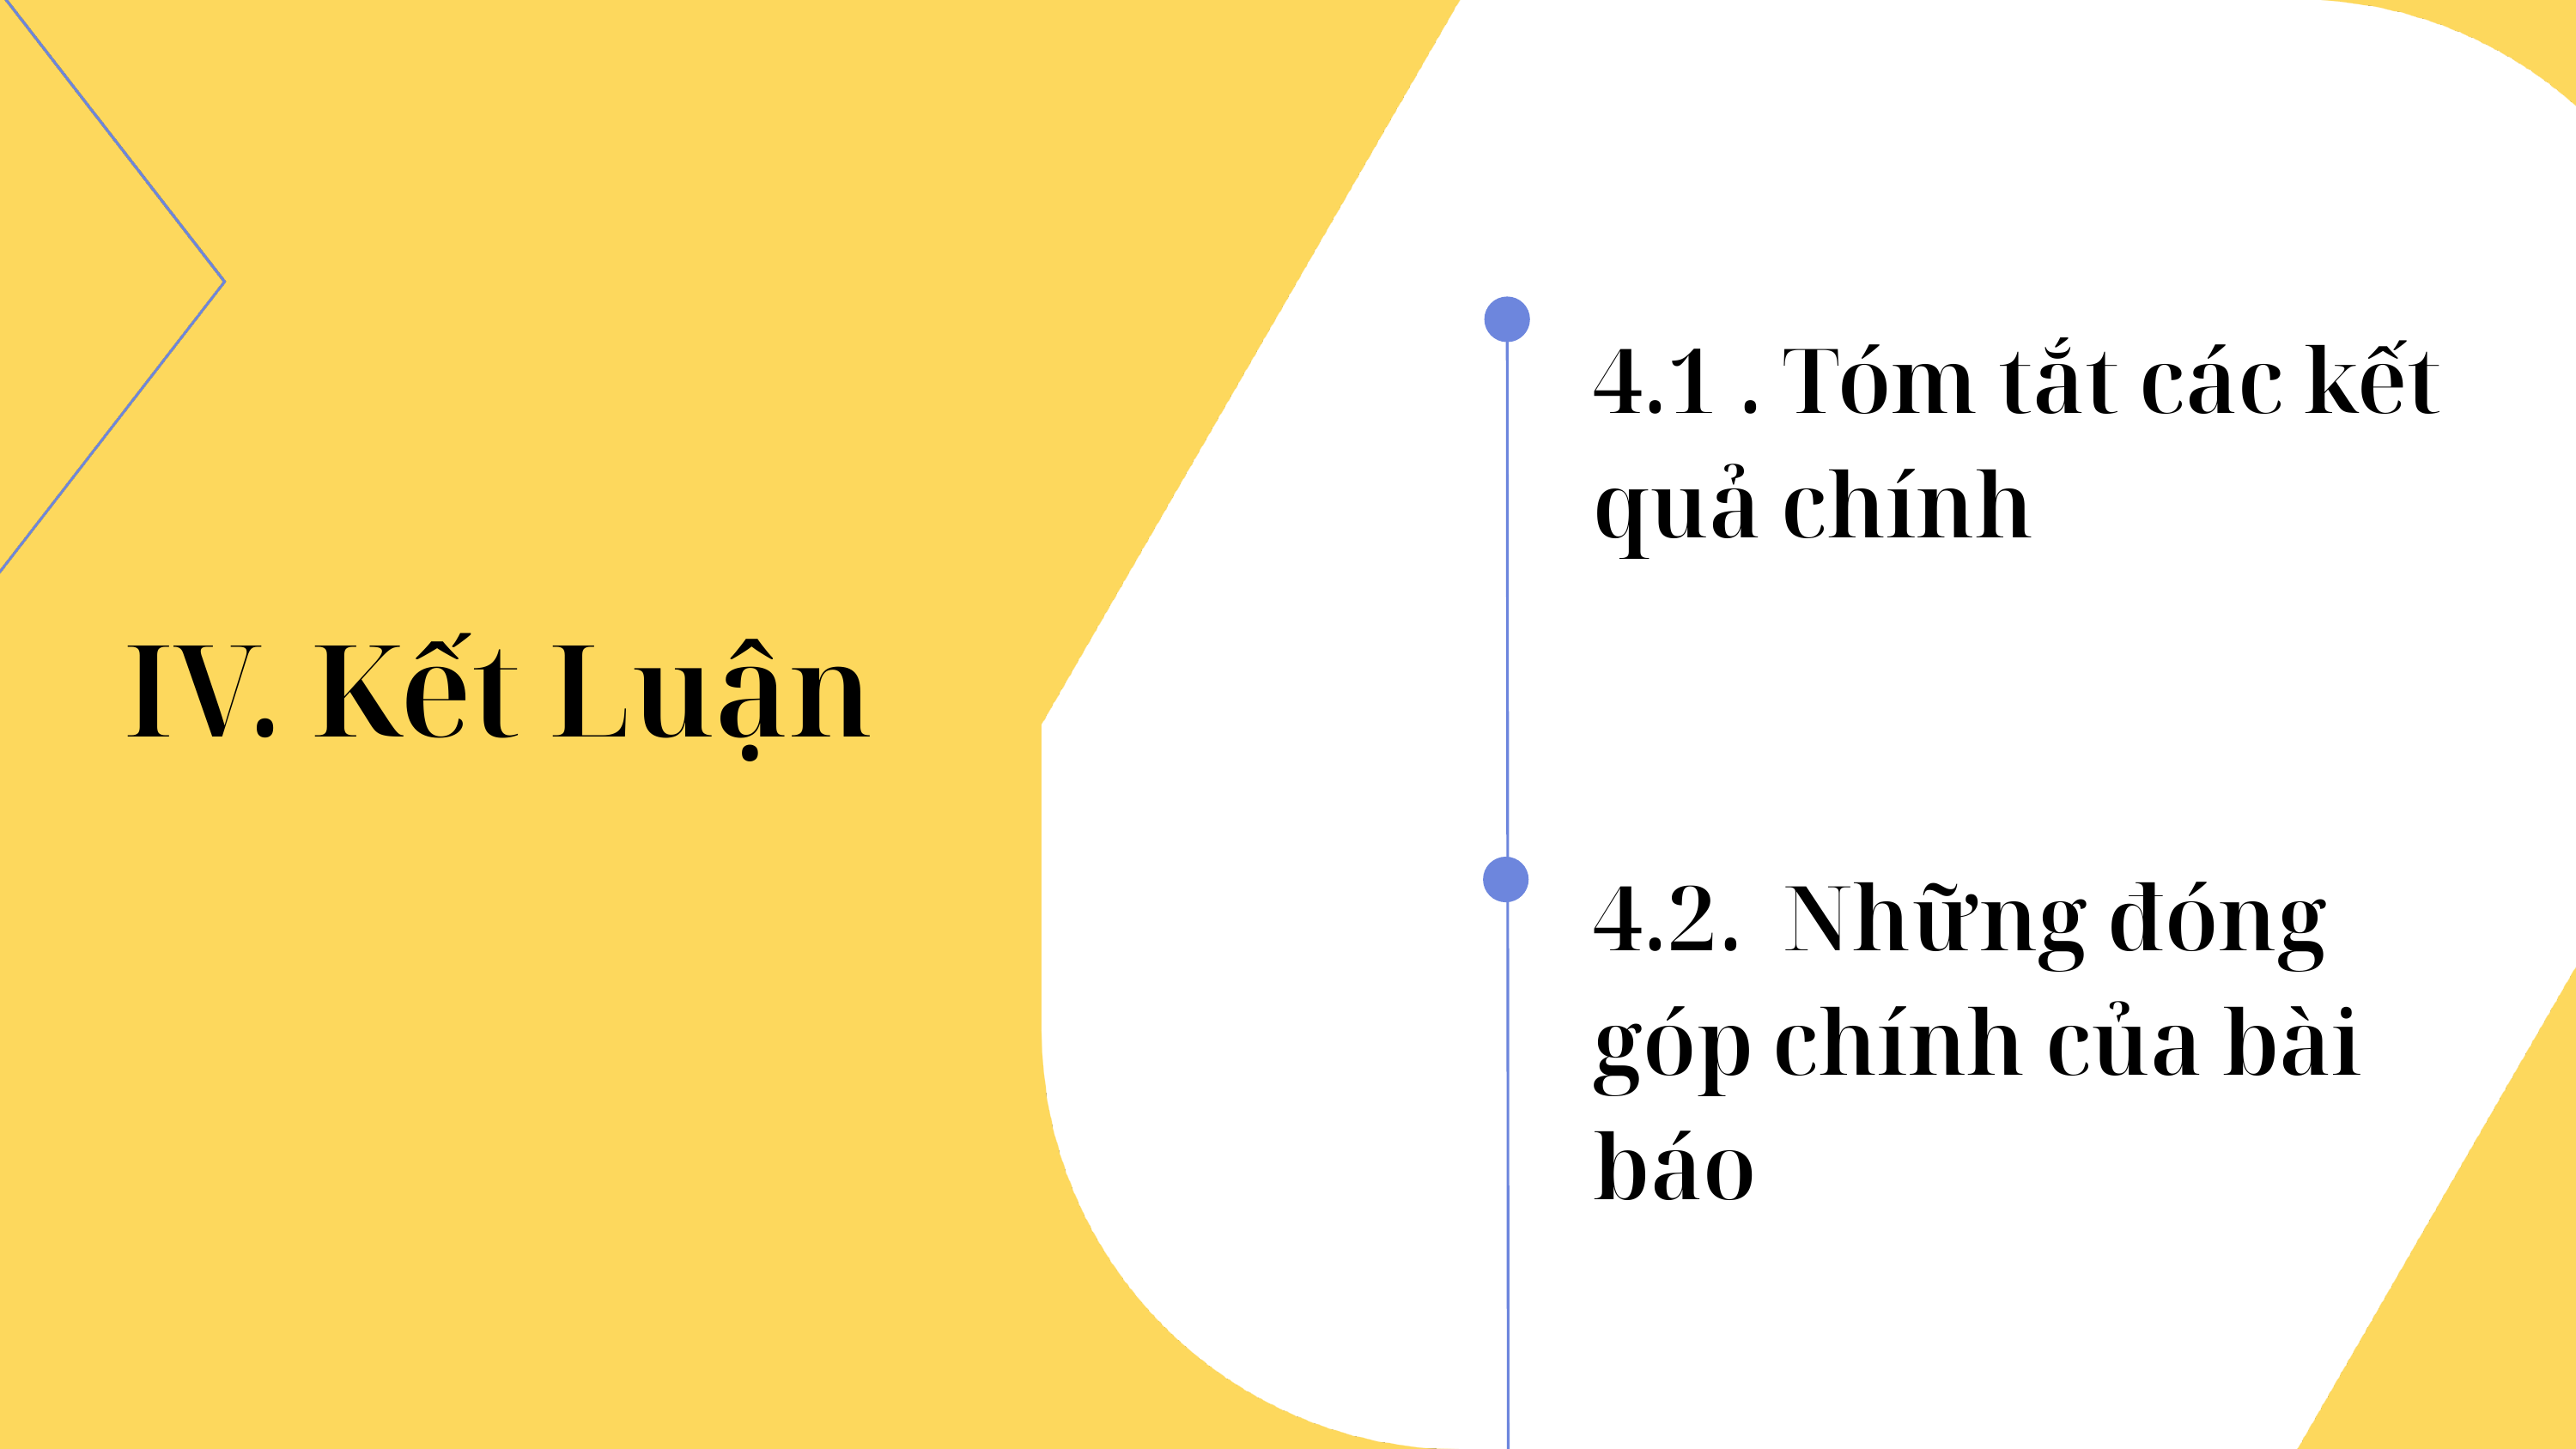

4.1 . Tóm tắt các kết quả chính

IV. Kết Luận
4.2.  Những đóng góp chính của bài báo